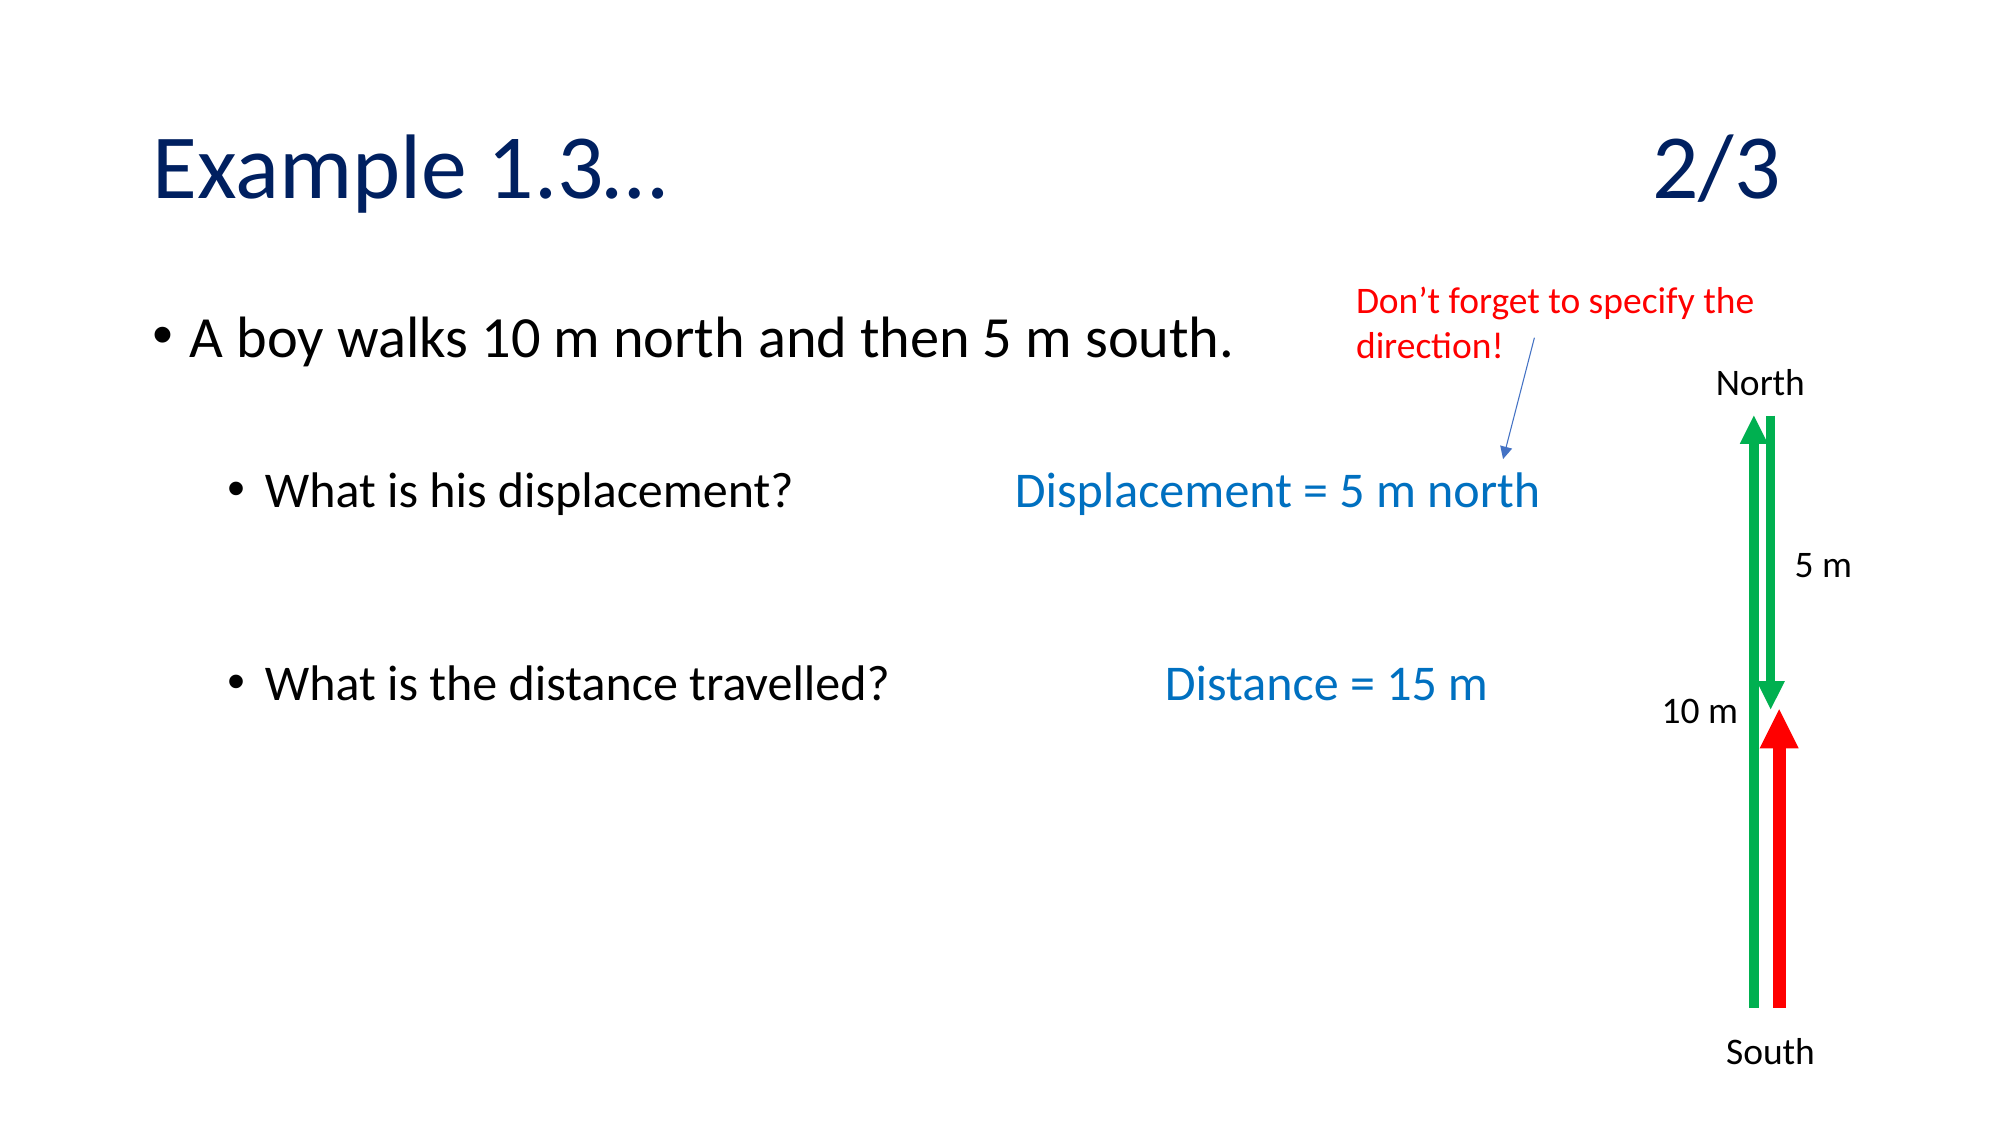

# Example 1.3…							2/3
Don’t forget to specify the direction!
A boy walks 10 m north and then 5 m south.

What is his displacement?		Displacement = 5 m north

What is the distance travelled?		Distance = 15 m
North
5 m
10 m
South